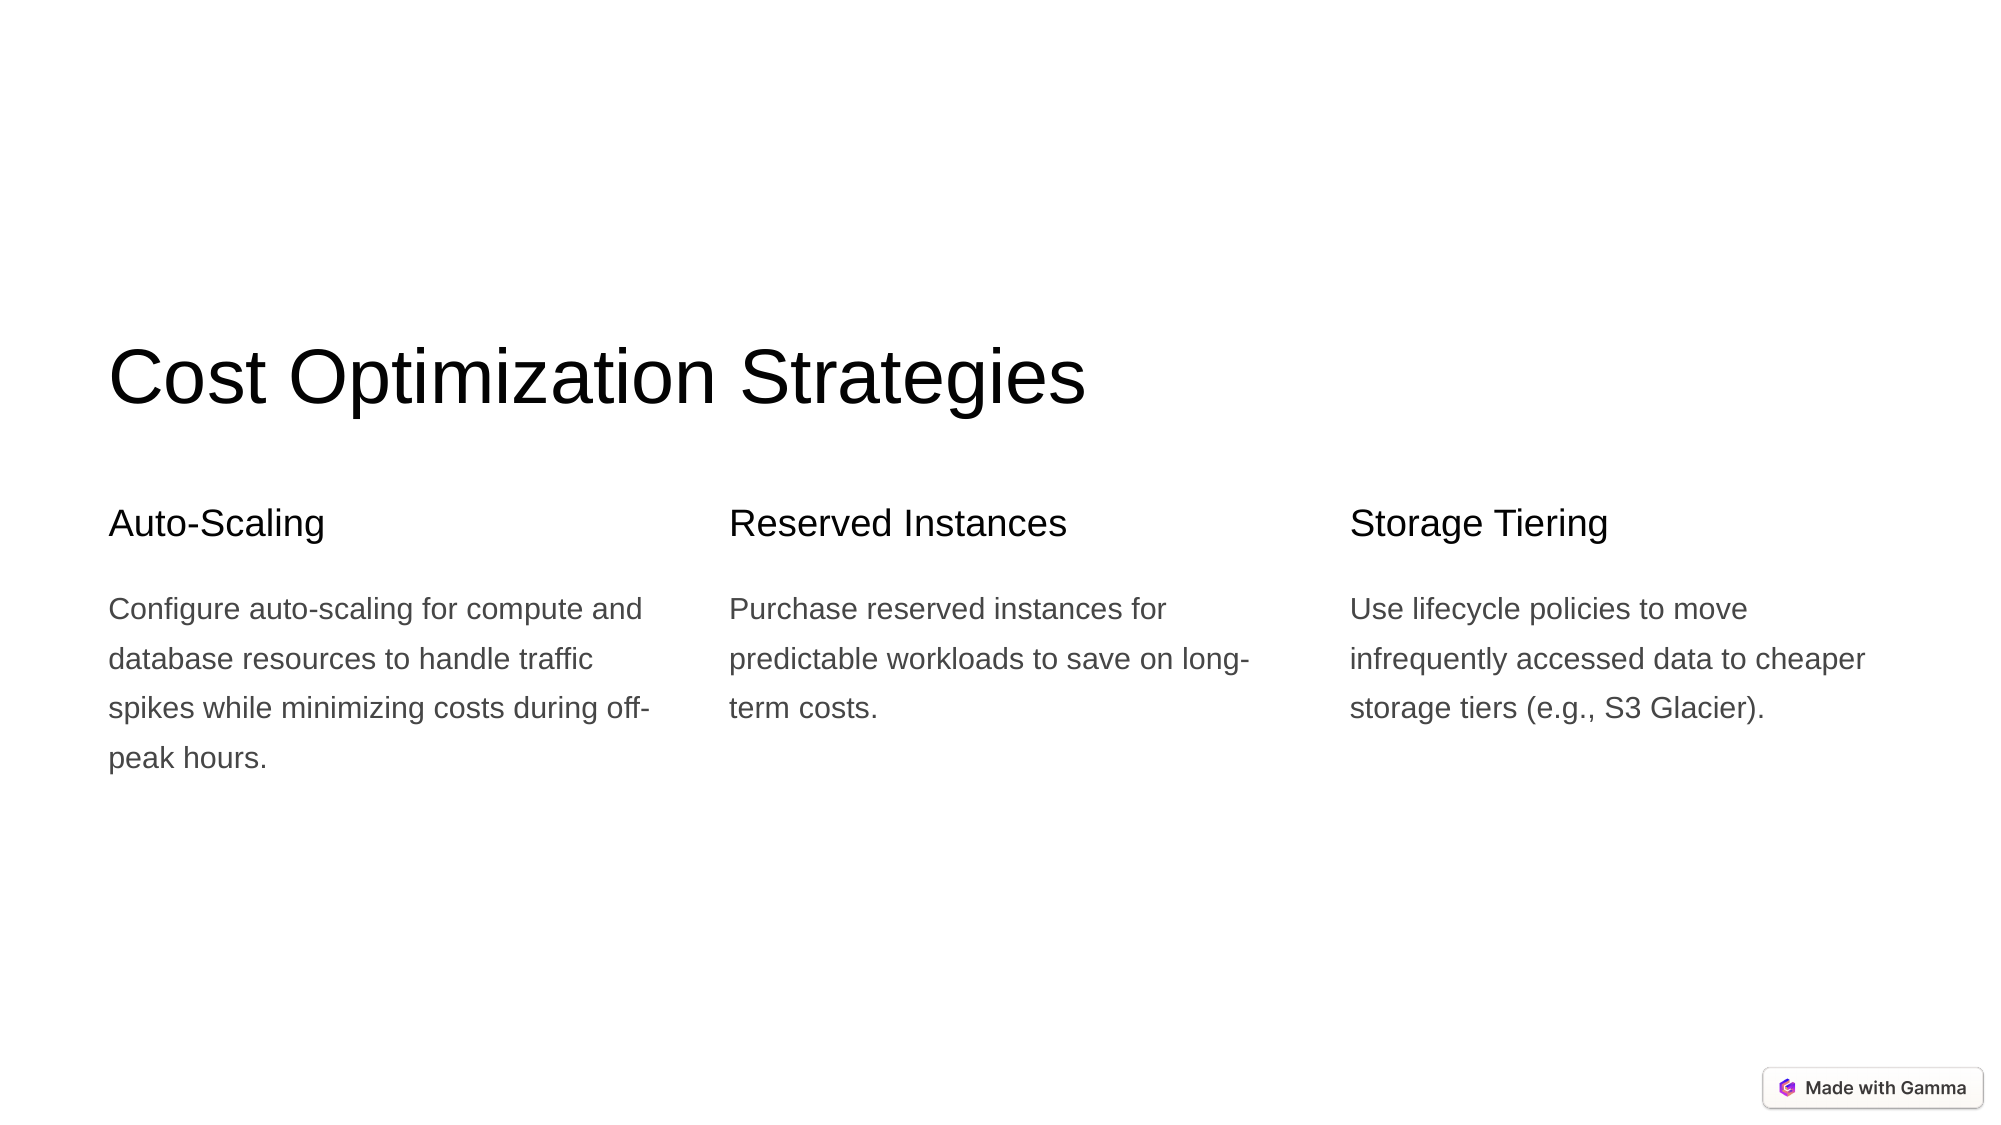

Cost Optimization Strategies
Auto-Scaling
Reserved Instances
Storage Tiering
Configure auto-scaling for compute and database resources to handle traffic spikes while minimizing costs during off-peak hours.
Purchase reserved instances for predictable workloads to save on long-term costs.
Use lifecycle policies to move infrequently accessed data to cheaper storage tiers (e.g., S3 Glacier).